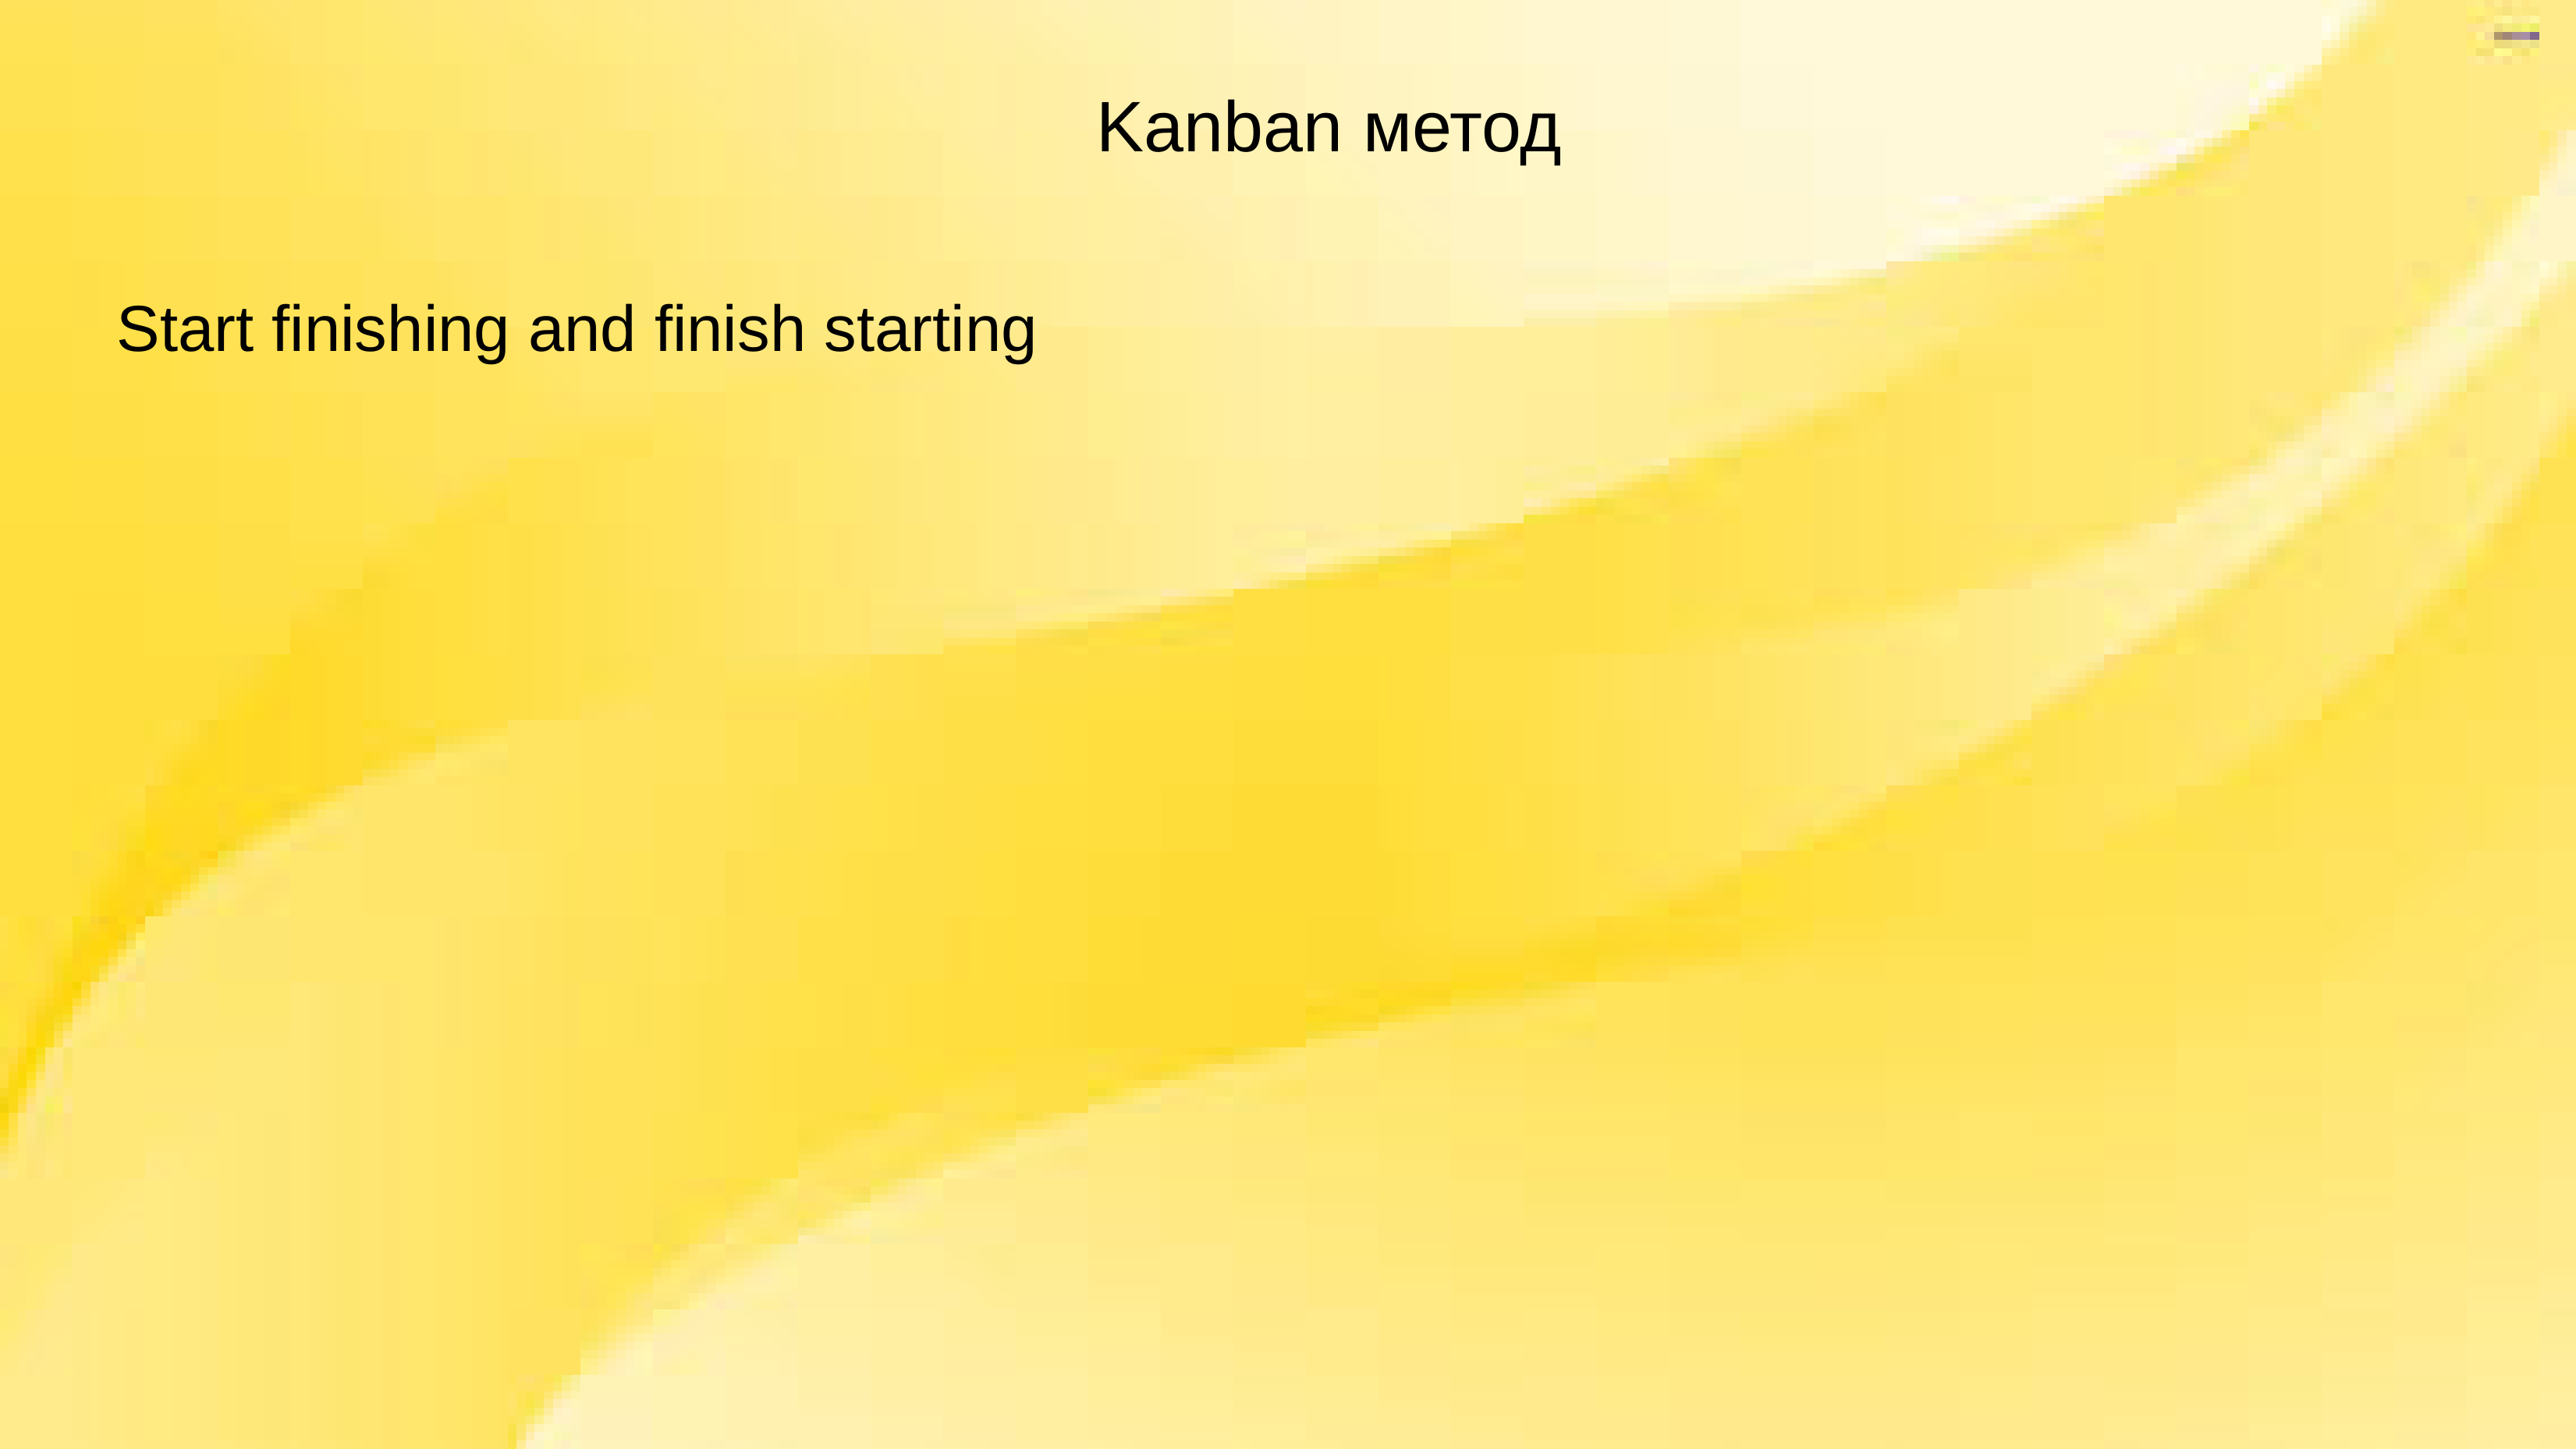

Kanban метод
Start finishing and finish starting